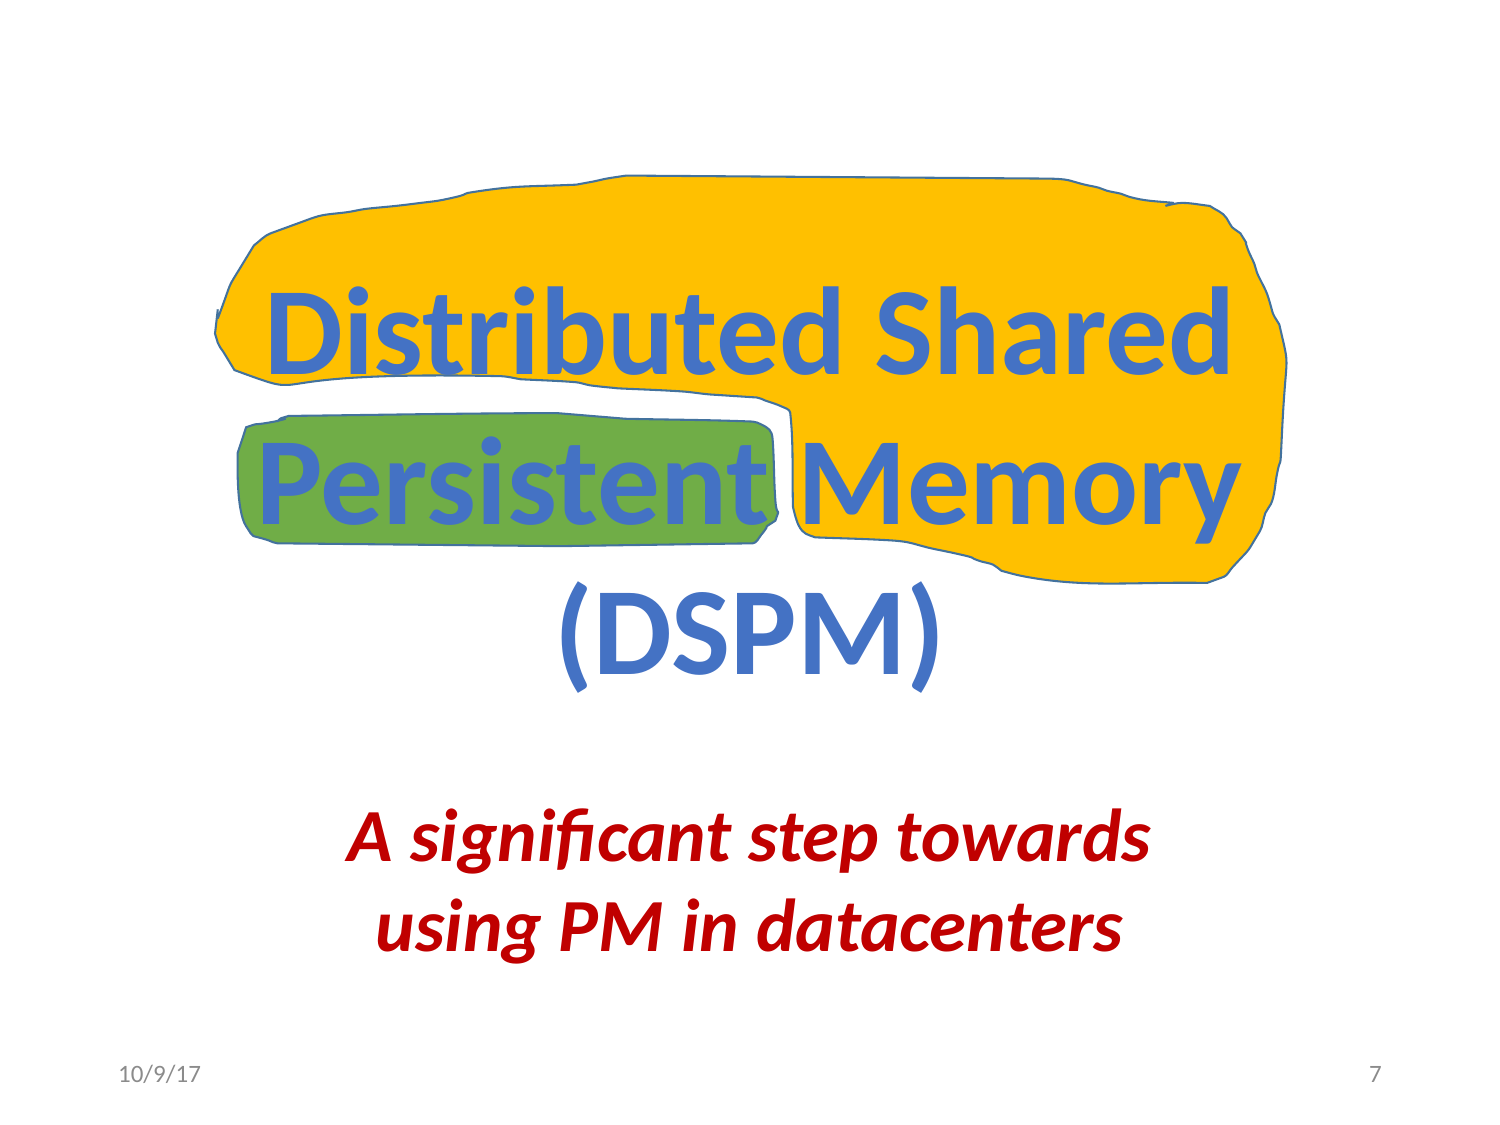

Distributed Shared Persistent Memory (DSPM)

A significant step towards
using PM in datacenters
10/9/17
7